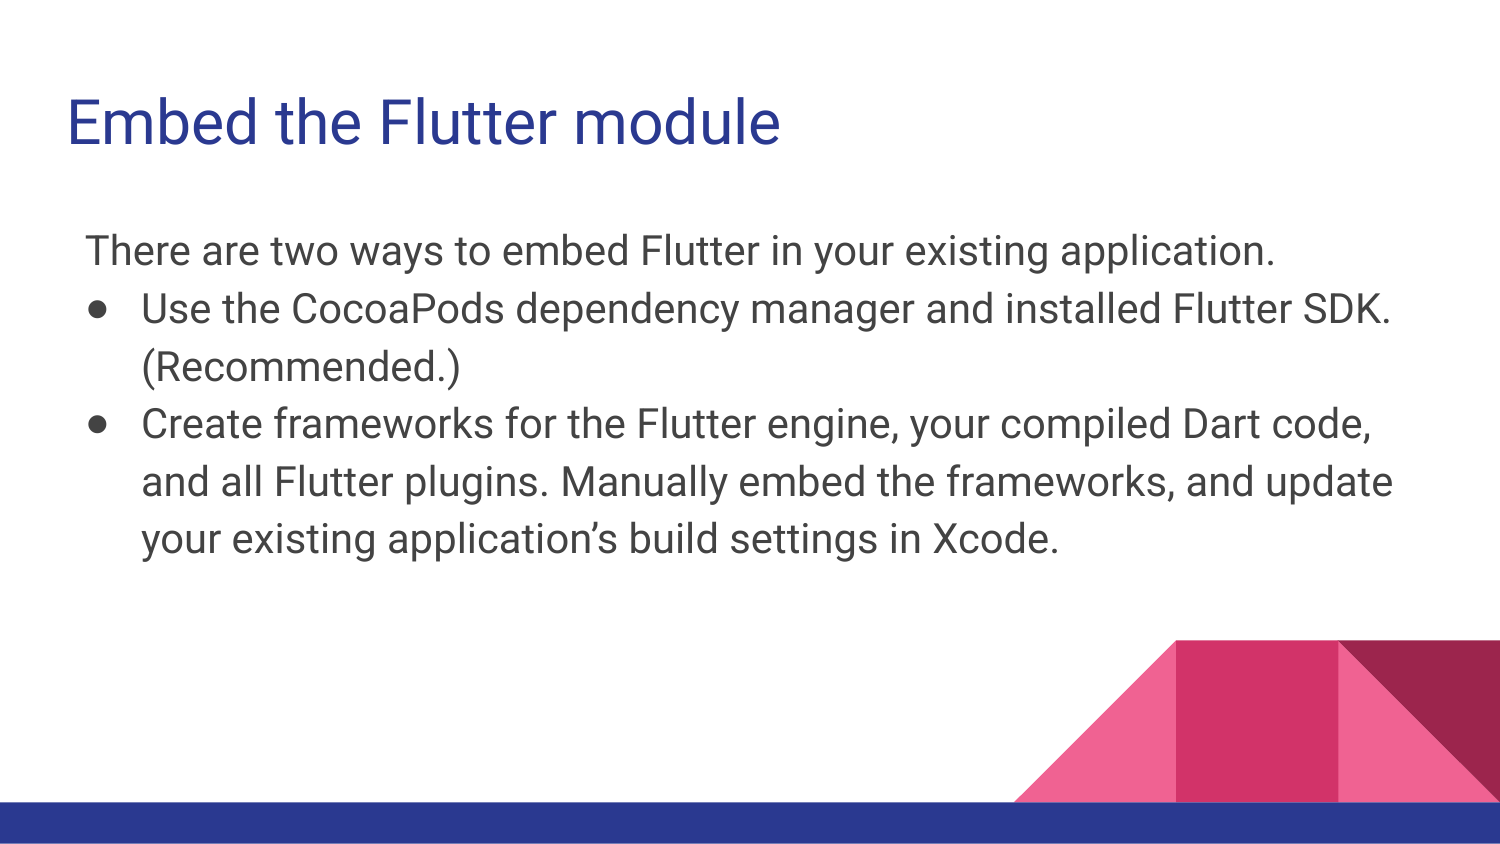

# Embed the Flutter module
There are two ways to embed Flutter in your existing application.
Use the CocoaPods dependency manager and installed Flutter SDK. (Recommended.)
Create frameworks for the Flutter engine, your compiled Dart code, and all Flutter plugins. Manually embed the frameworks, and update your existing application’s build settings in Xcode.